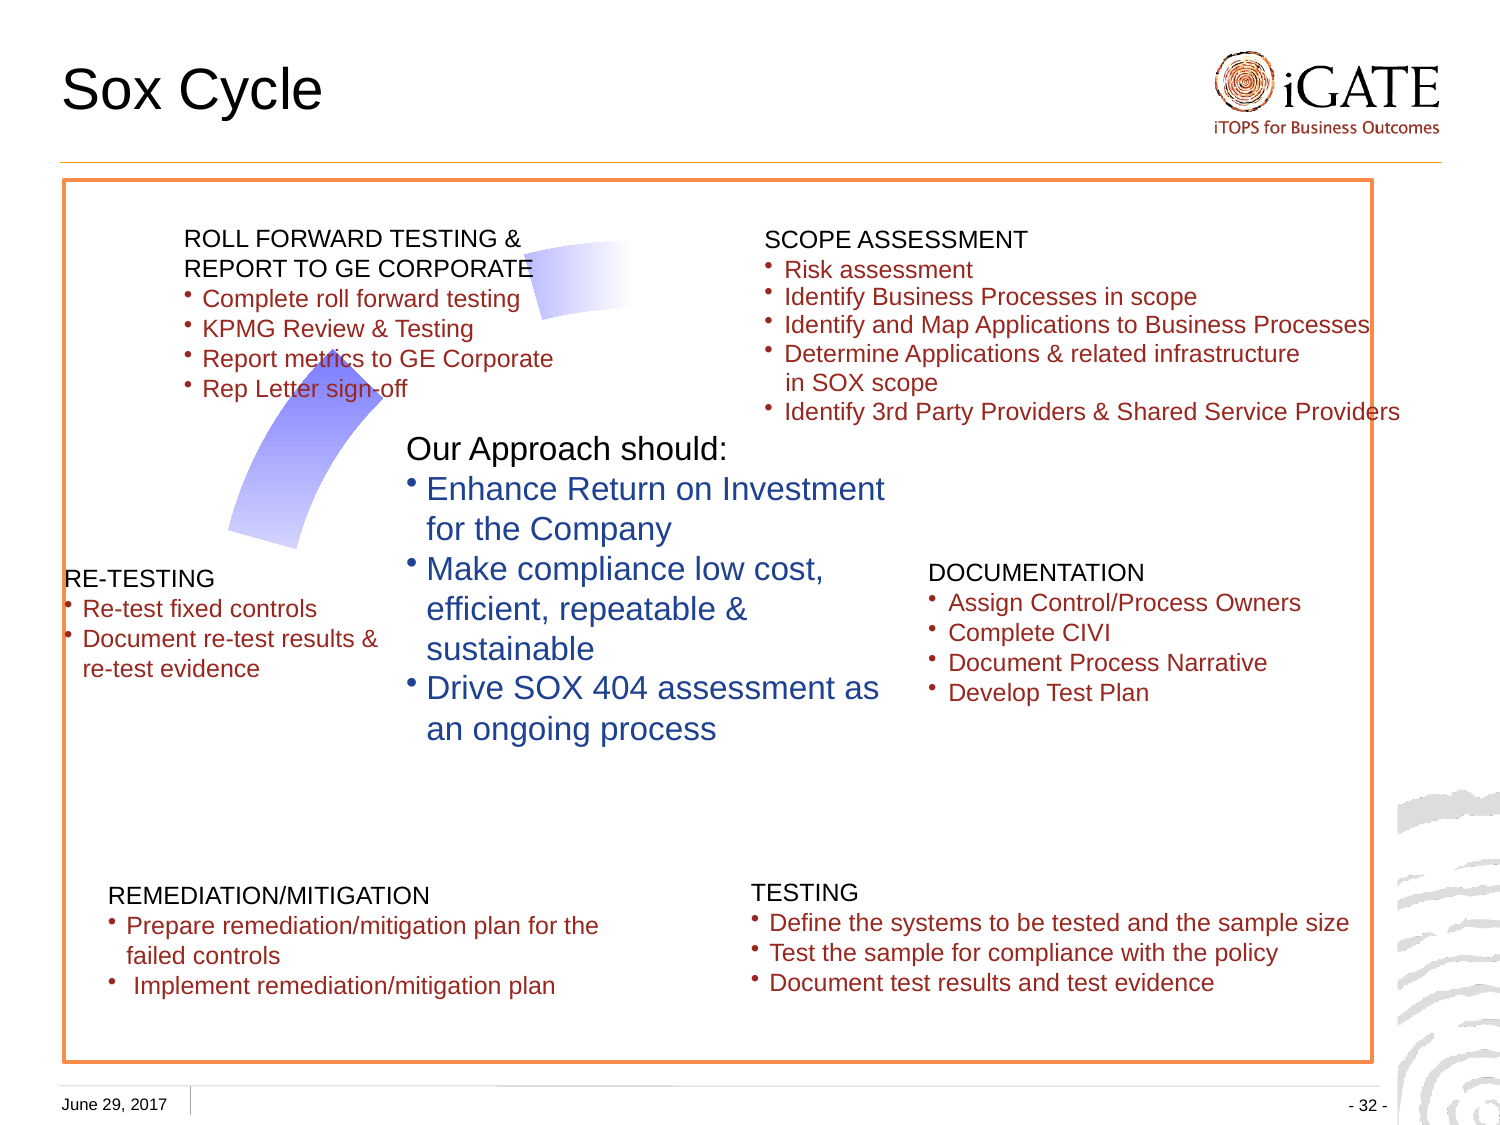

# Sox Cycle

ROLL FORWARD TESTING &
REPORT TO GE CORPORATE
Complete roll forward testing
KPMG Review & Testing
Report metrics to GE Corporate
Rep Letter sign-off

SCOPE ASSESSMENT
Risk assessment
Identify Business Processes in scope
Identify and Map Applications to Business Processes
Determine Applications & related infrastructure
   in SOX scope
Identify 3rd Party Providers & Shared Service Providers

Our Approach should:
Enhance Return on Investment for the Company
Make compliance low cost, efficient, repeatable &  sustainable
Drive SOX 404 assessment as an ongoing process
RE-TESTING
Re-test fixed controls
Document re-test results &
re-test evidence
DOCUMENTATION
Assign Control/Process Owners
Complete CIVI
Document Process Narrative
Develop Test Plan
TESTING
Define the systems to be tested and the sample size
Test the sample for compliance with the policy
Document test results and test evidence
REMEDIATION/MITIGATION
Prepare remediation/mitigation plan for the
failed controls
 Implement remediation/mitigation plan